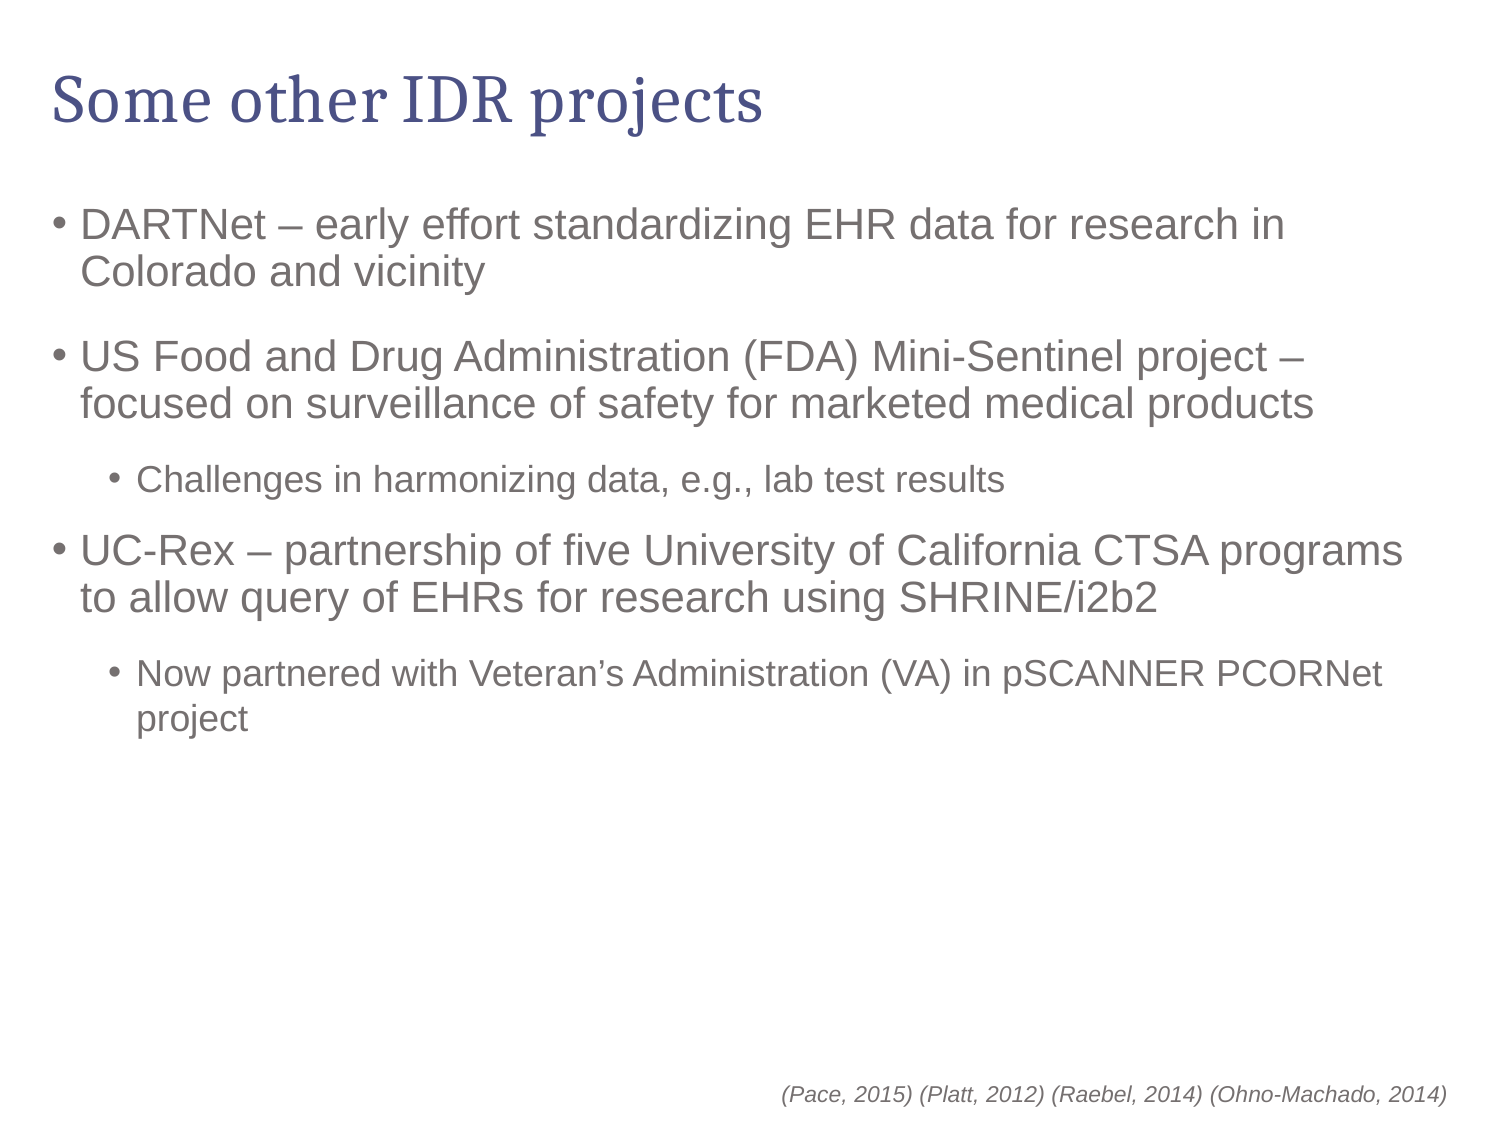

# Some other IDR projects
DARTNet – early effort standardizing EHR data for research in Colorado and vicinity
US Food and Drug Administration (FDA) Mini-Sentinel project – focused on surveillance of safety for marketed medical products
Challenges in harmonizing data, e.g., lab test results
UC-Rex – partnership of five University of California CTSA programs to allow query of EHRs for research using SHRINE/i2b2
Now partnered with Veteran’s Administration (VA) in pSCANNER PCORNet project
(Pace, 2015) (Platt, 2012) (Raebel, 2014) (Ohno-Machado, 2014)